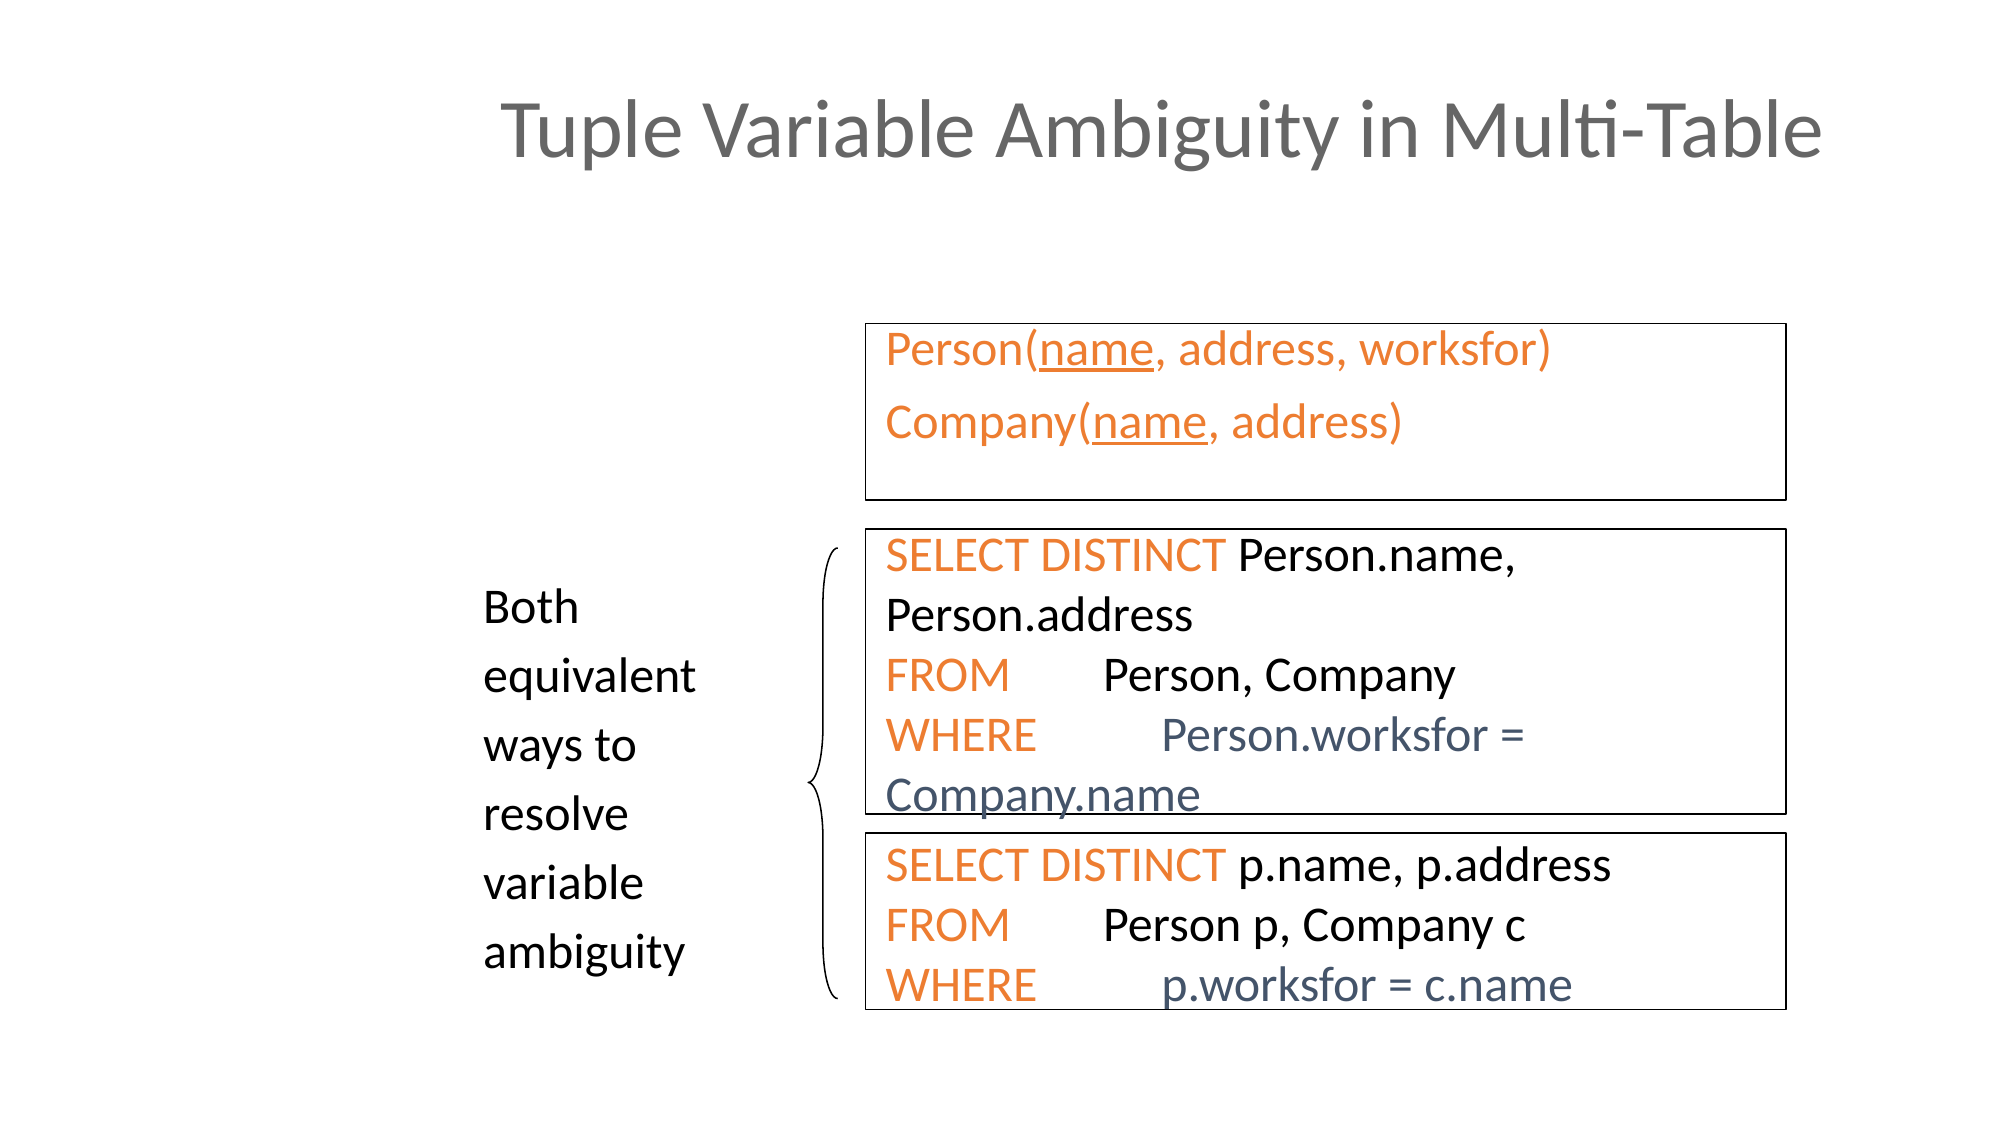

Tuple Variable Ambiguity in Multi-Table
Person(name, address, worksfor)
Company(name, address)

Both equivalent ways to resolve variable ambiguity

SELECT DISTINCT Person.name, Person.address
FROM  	      Person, Company
WHERE           Person.worksfor = Company.name

SELECT DISTINCT p.name, p.address
FROM  	      Person p, Company c
WHERE           p.worksfor = c.name